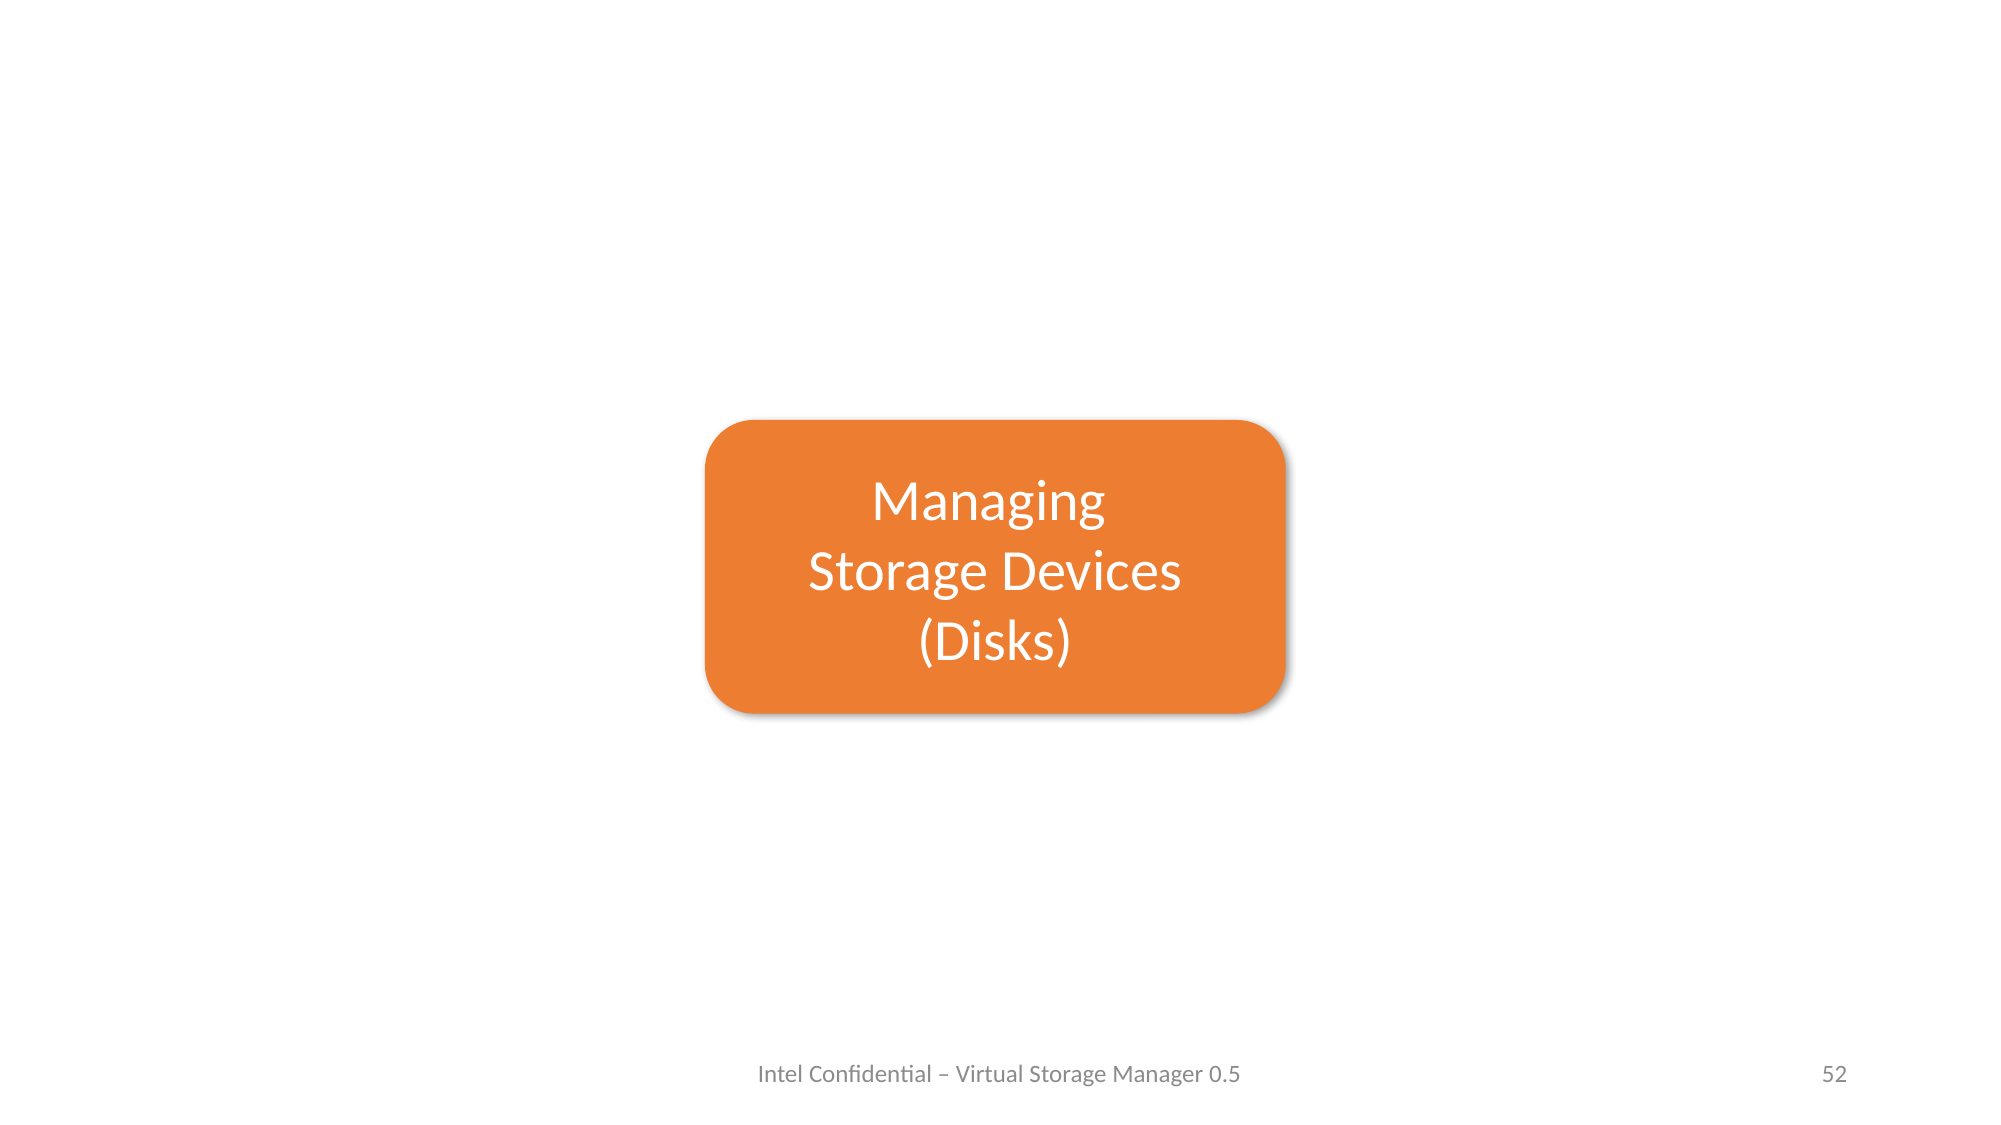

Managing
Storage Devices (Disks)
Intel Confidential – Virtual Storage Manager 0.5
52